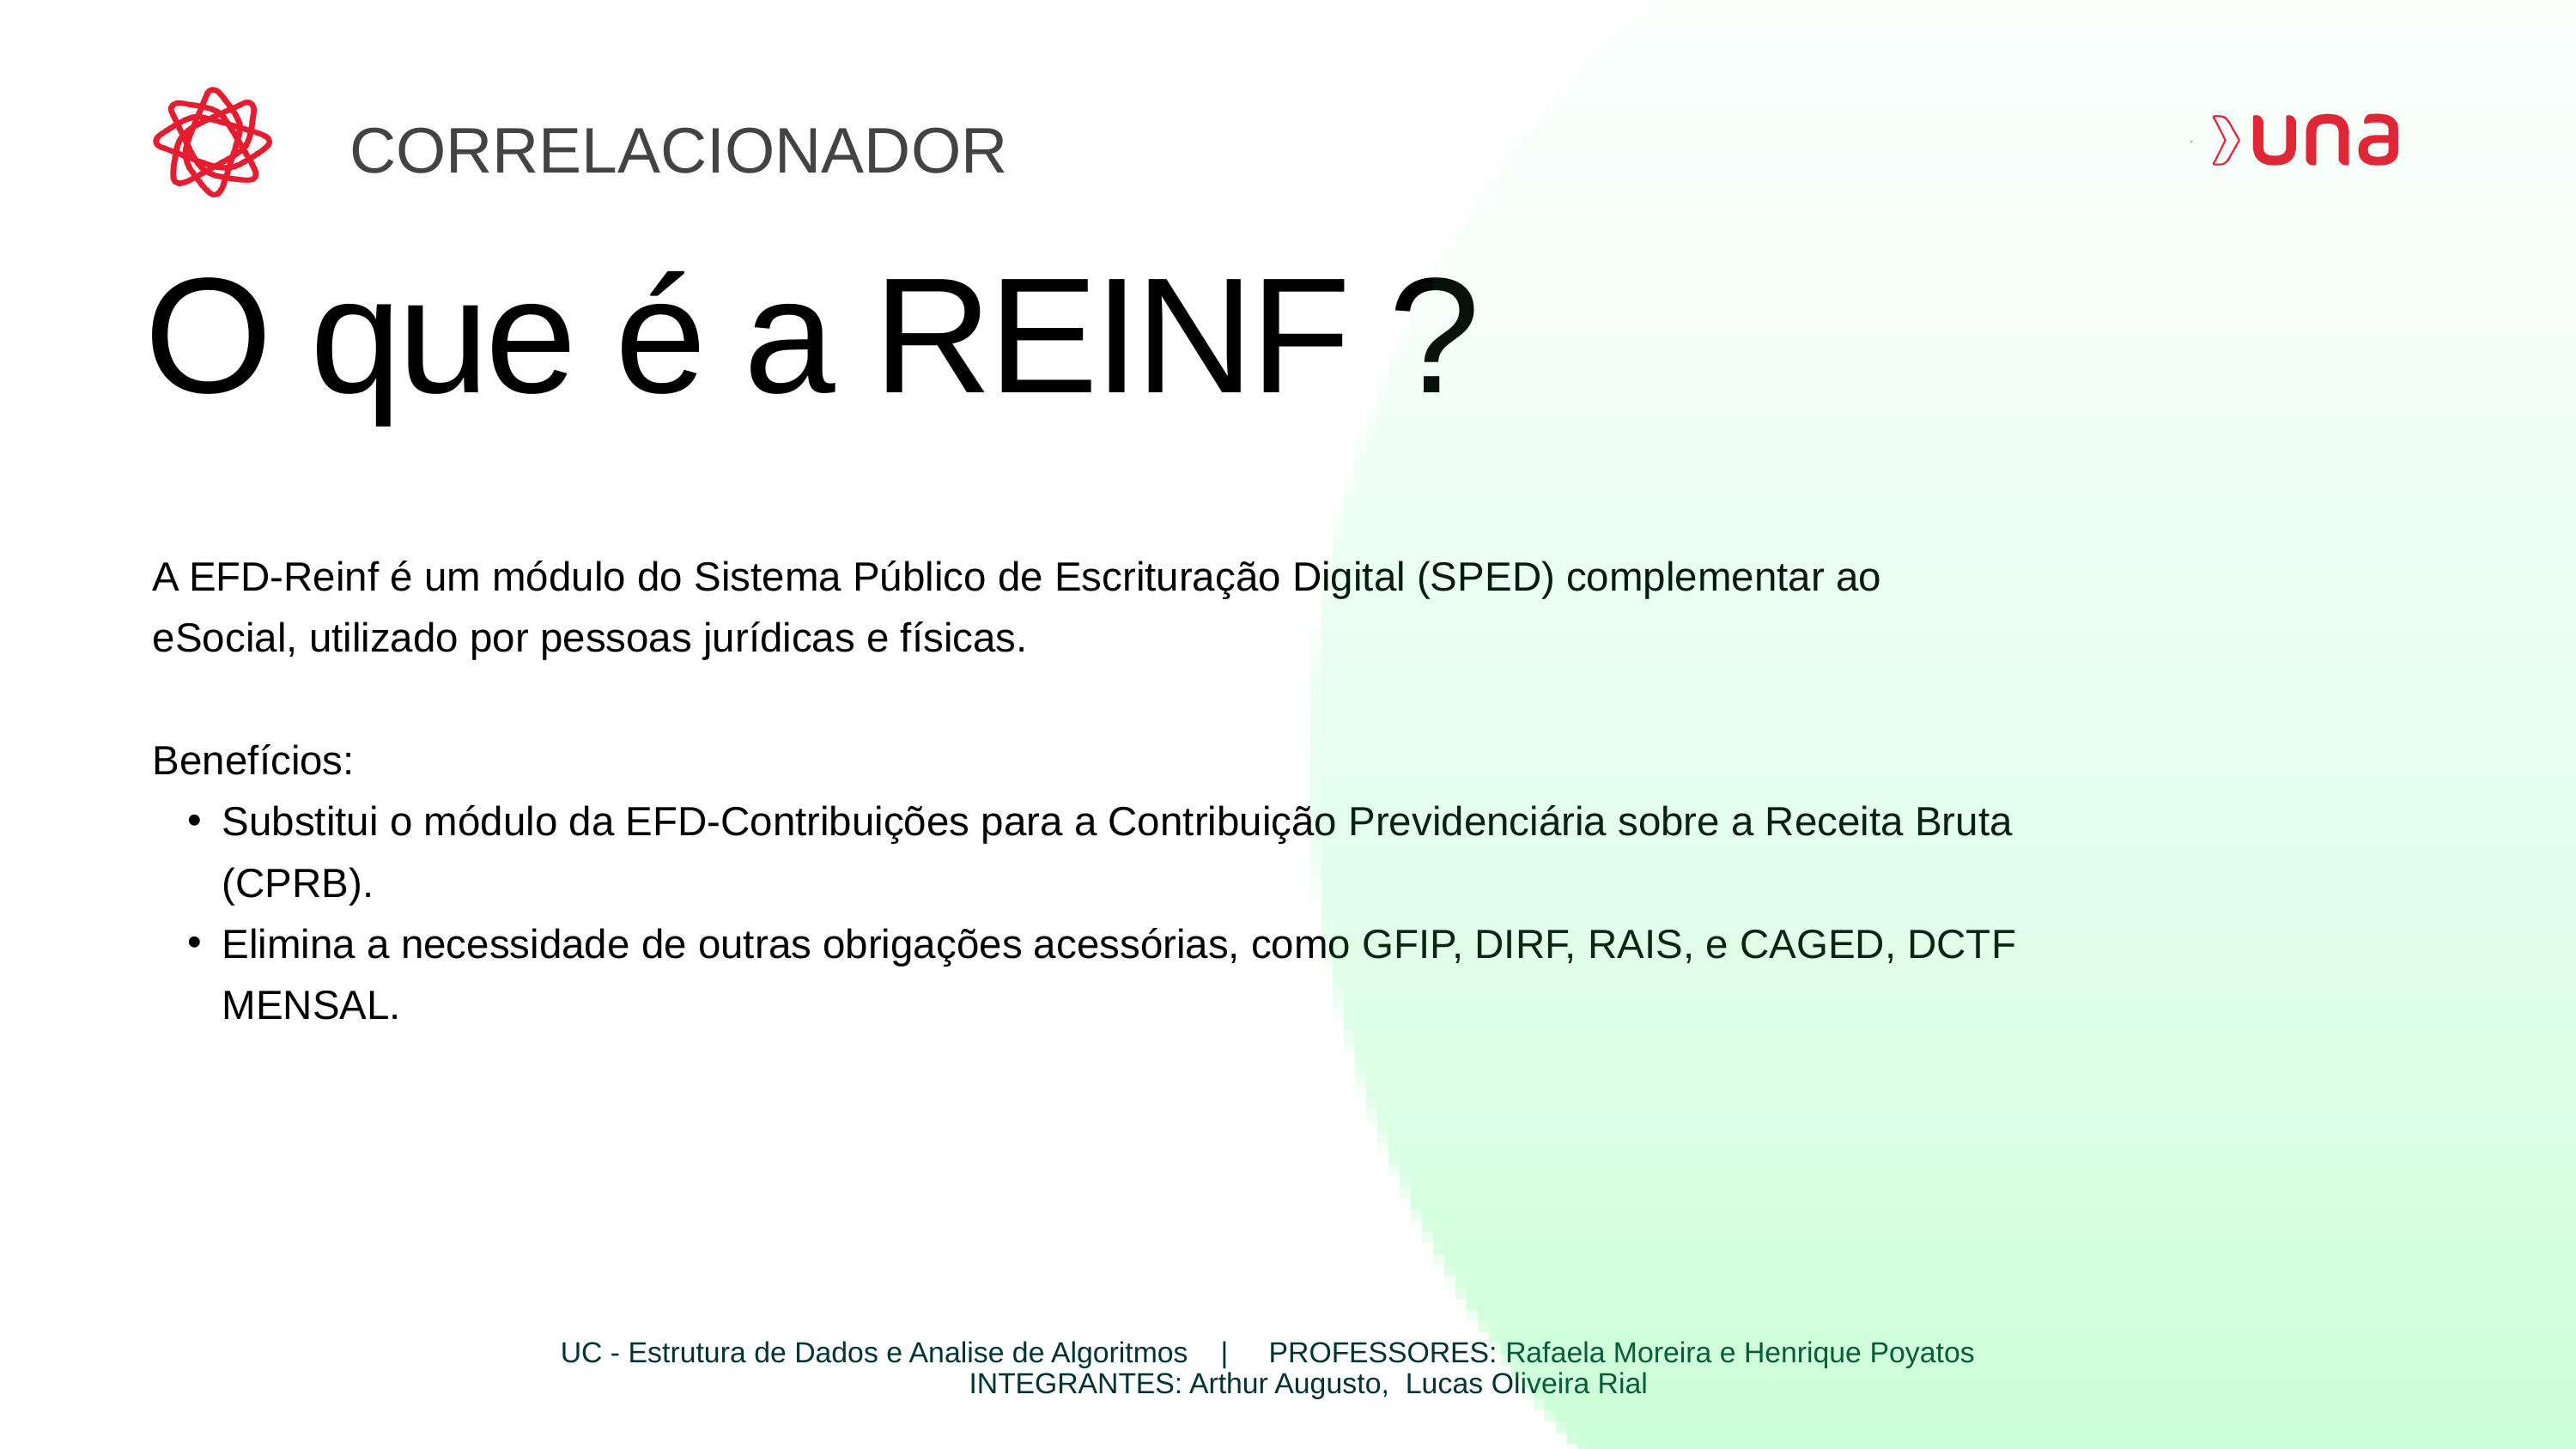

CORRELACIONADOR
O que é a REINF ?
A EFD-Reinf é um módulo do Sistema Público de Escrituração Digital (SPED) complementar ao eSocial, utilizado por pessoas jurídicas e físicas.

Benefícios:
Substitui o módulo da EFD-Contribuições para a Contribuição Previdenciária sobre a Receita Bruta (CPRB).
Elimina a necessidade de outras obrigações acessórias, como GFIP, DIRF, RAIS, e CAGED, DCTF MENSAL.

UC - Estrutura de Dados e Analise de Algoritmos    |     PROFESSORES: Rafaela Moreira e Henrique Poyatos
     INTEGRANTES: Arthur Augusto,  Lucas Oliveira Rial